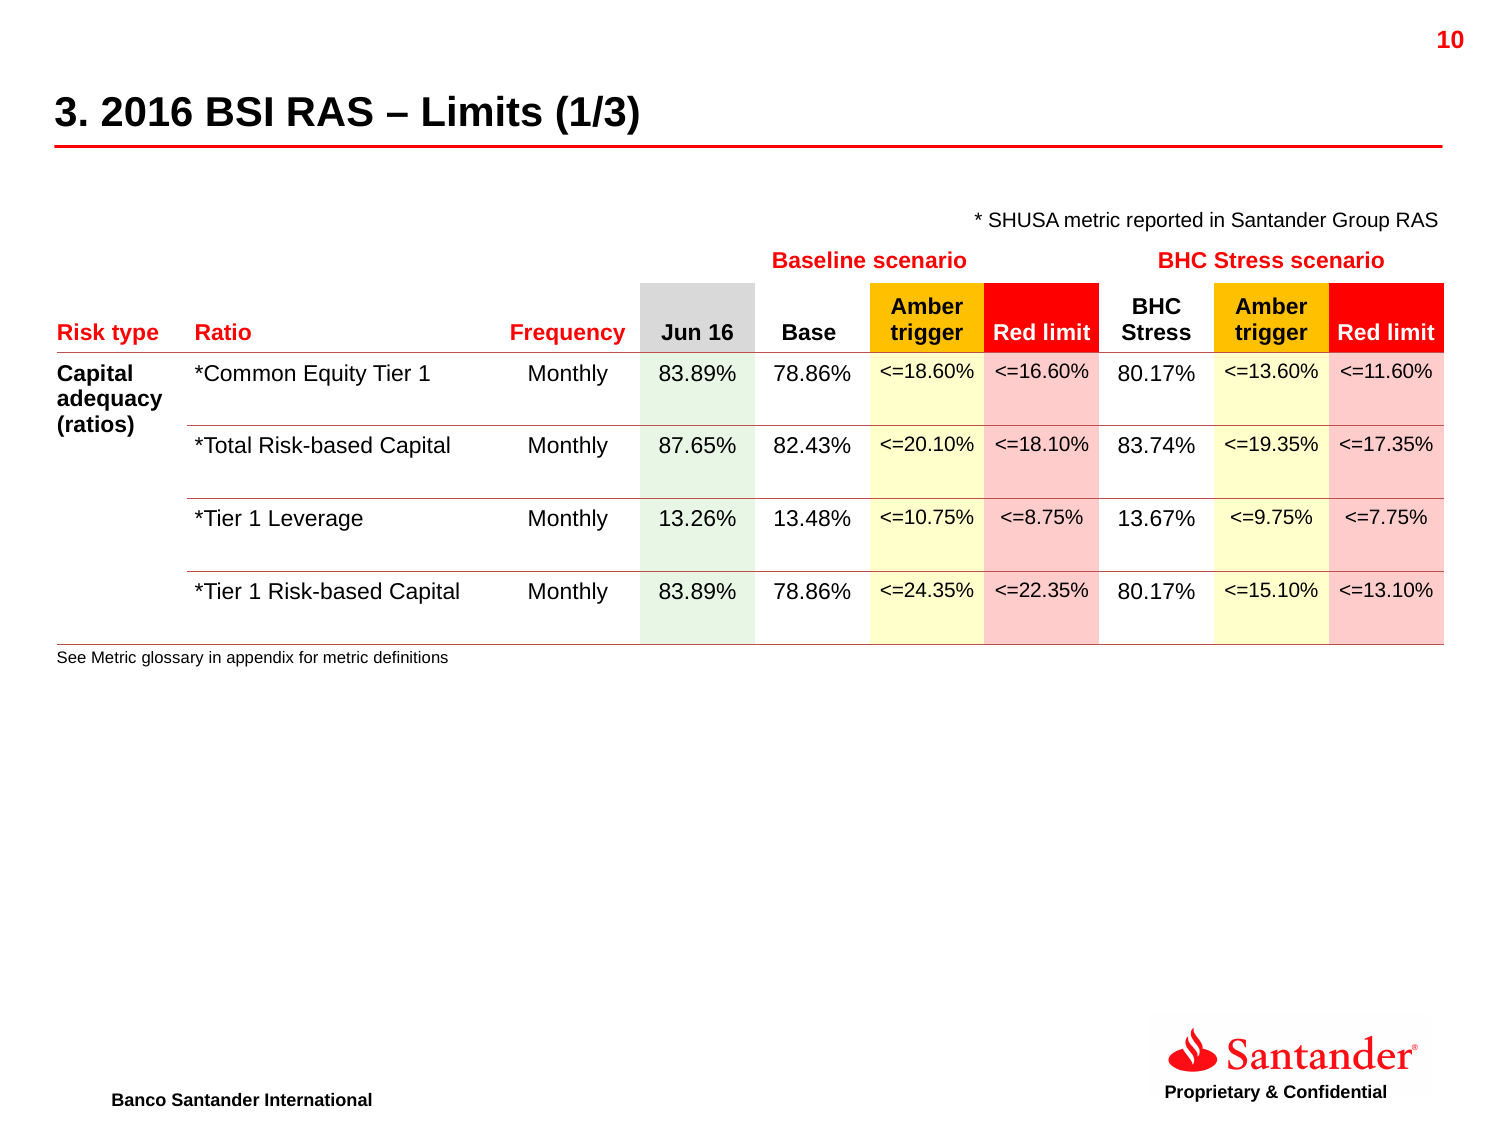

3. 2016 BSI RAS – Limits (1/3)
* SHUSA metric reported in Santander Group RAS
|  |  |  | Baseline scenario |  |  |  | BHC Stress scenario |  |  |
| --- | --- | --- | --- | --- | --- | --- | --- | --- | --- |
| Risk type | Ratio | Frequency | Jun 16 | Base | Amber trigger | Red limit | BHC Stress | Amber trigger | Red limit |
| Capital adequacy (ratios) | \*Common Equity Tier 1 | Monthly | 83.89% | 78.86% | <=18.60% | <=16.60% | 80.17% | <=13.60% | <=11.60% |
|  | \*Total Risk-based Capital | Monthly | 87.65% | 82.43% | <=20.10% | <=18.10% | 83.74% | <=19.35% | <=17.35% |
|  | \*Tier 1 Leverage | Monthly | 13.26% | 13.48% | <=10.75% | <=8.75% | 13.67% | <=9.75% | <=7.75% |
|  | \*Tier 1 Risk-based Capital | Monthly | 83.89% | 78.86% | <=24.35% | <=22.35% | 80.17% | <=15.10% | <=13.10% |
See Metric glossary in appendix for metric definitions